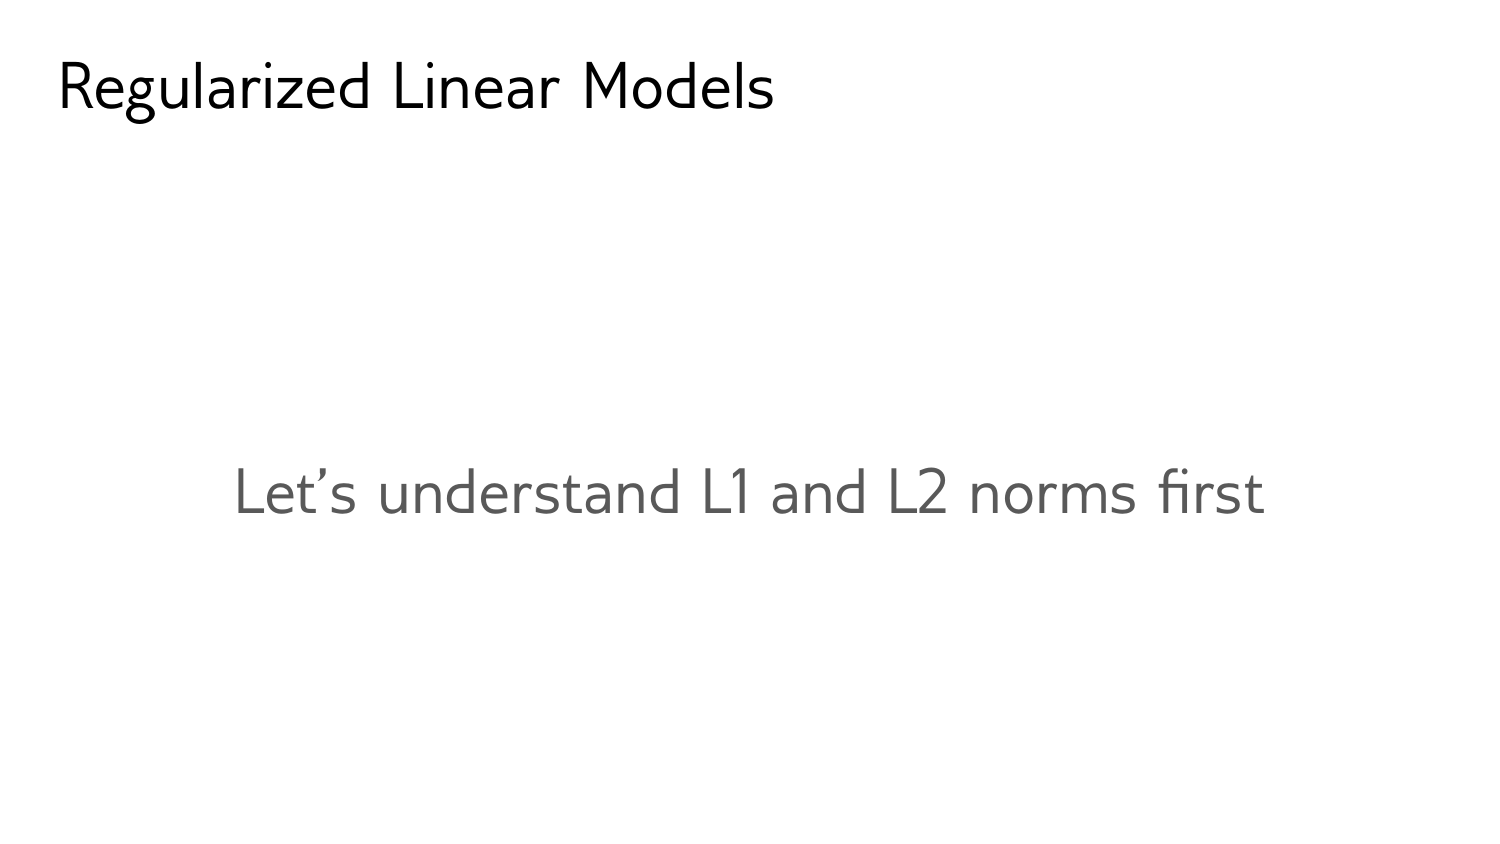

Regularized Linear Models
Let’s understand L1 and L2 norms first